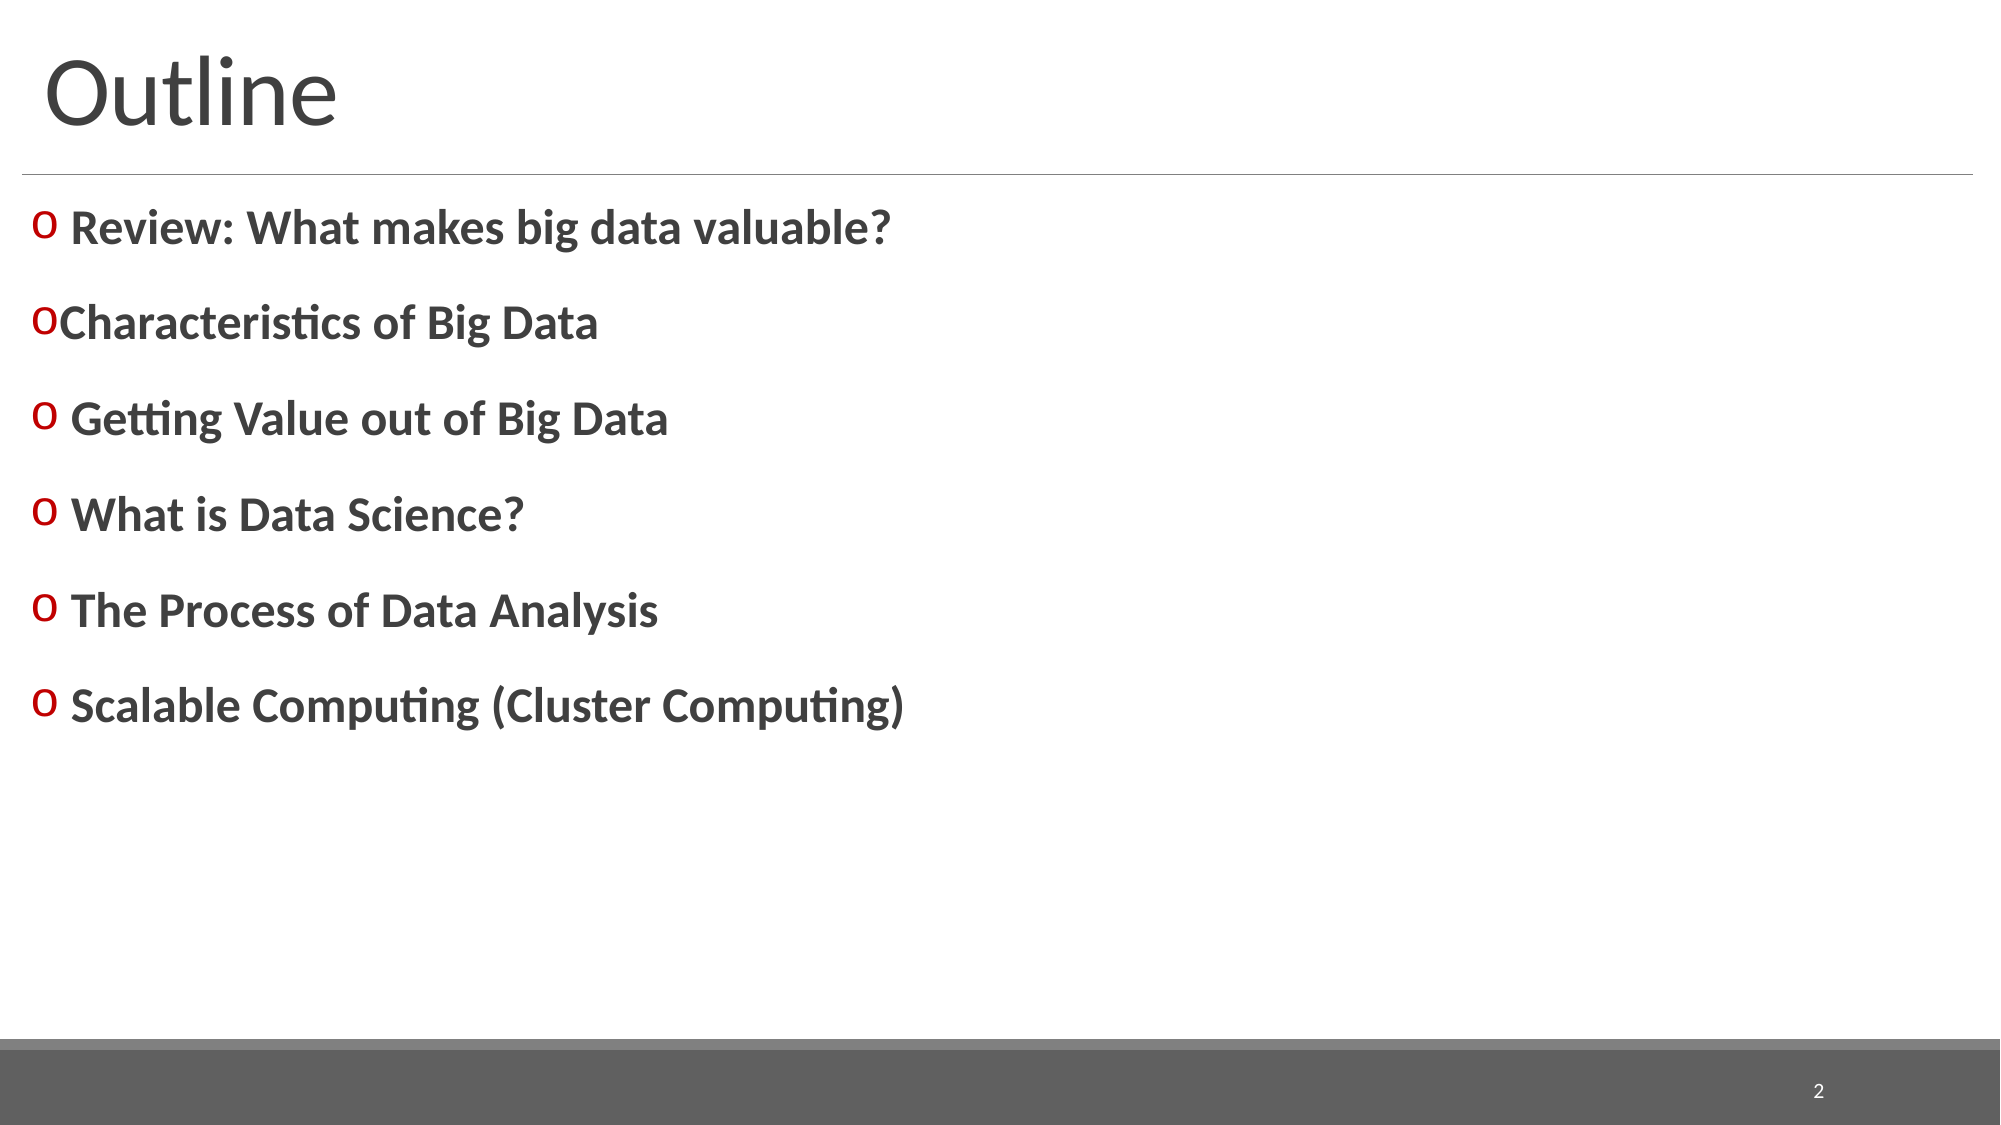

# Outline
 Review: What makes big data valuable?
Characteristics of Big Data
 Getting Value out of Big Data
 What is Data Science?
 The Process of Data Analysis
 Scalable Computing (Cluster Computing)

2